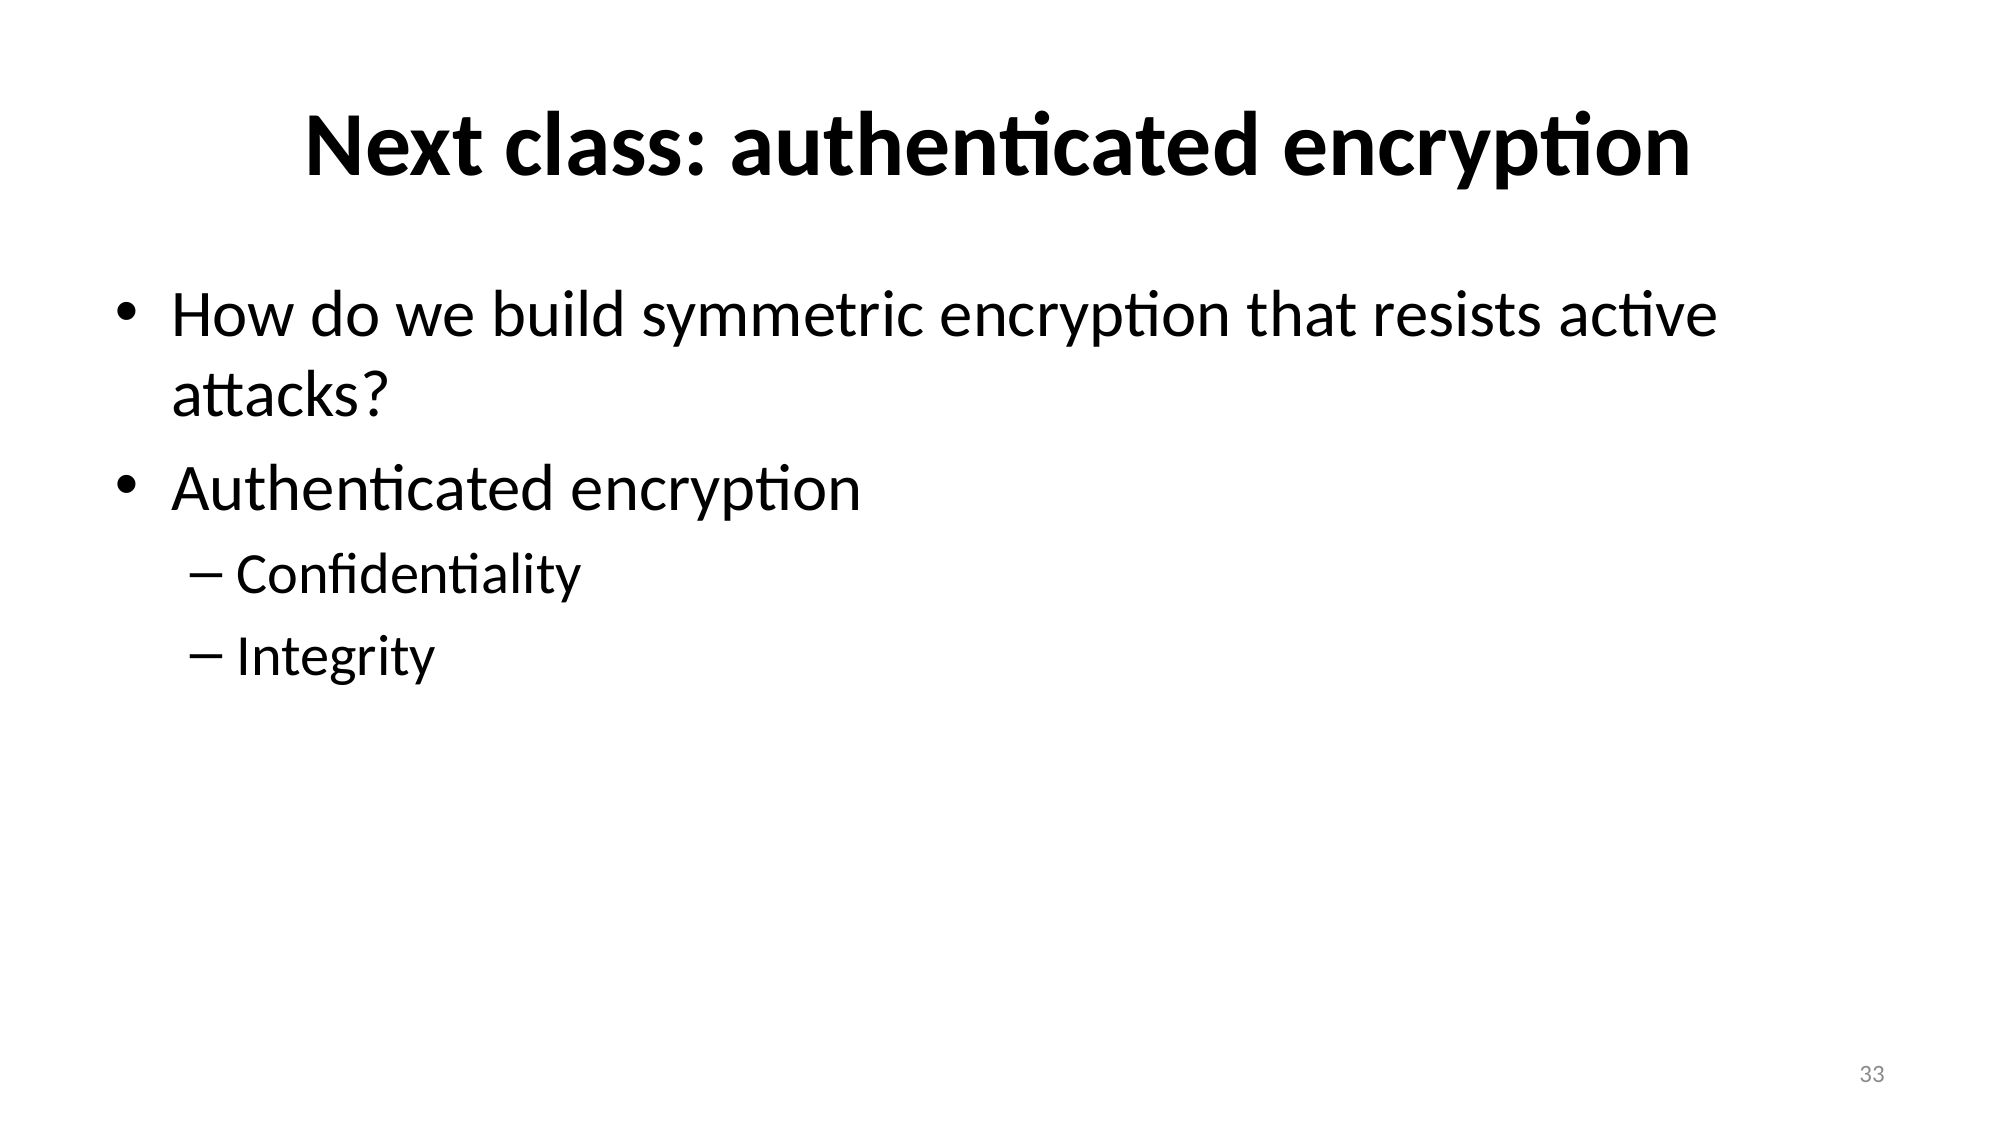

# Next class: authenticated encryption
How do we build symmetric encryption that resists active attacks?
Authenticated encryption
Confidentiality
Integrity

33